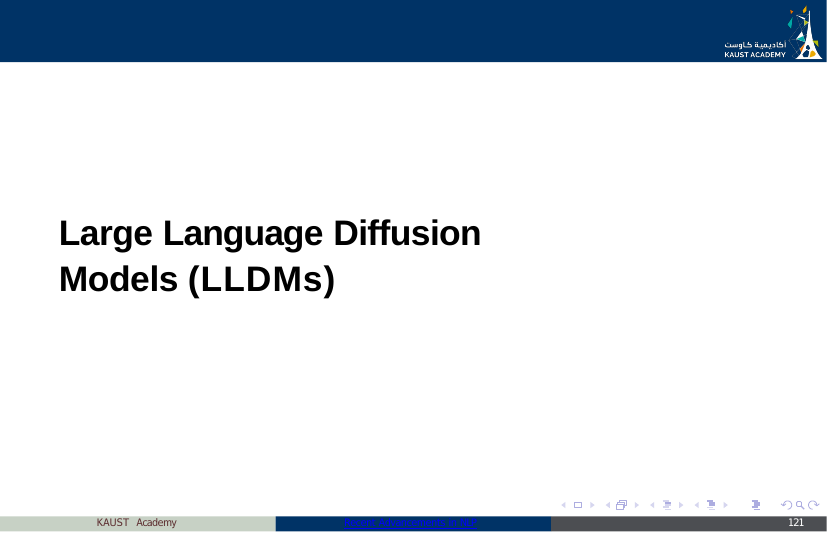

# Large Language Diffusion Models (LLDMs)

KAUST Academy
Recent Advancements in NLP
121